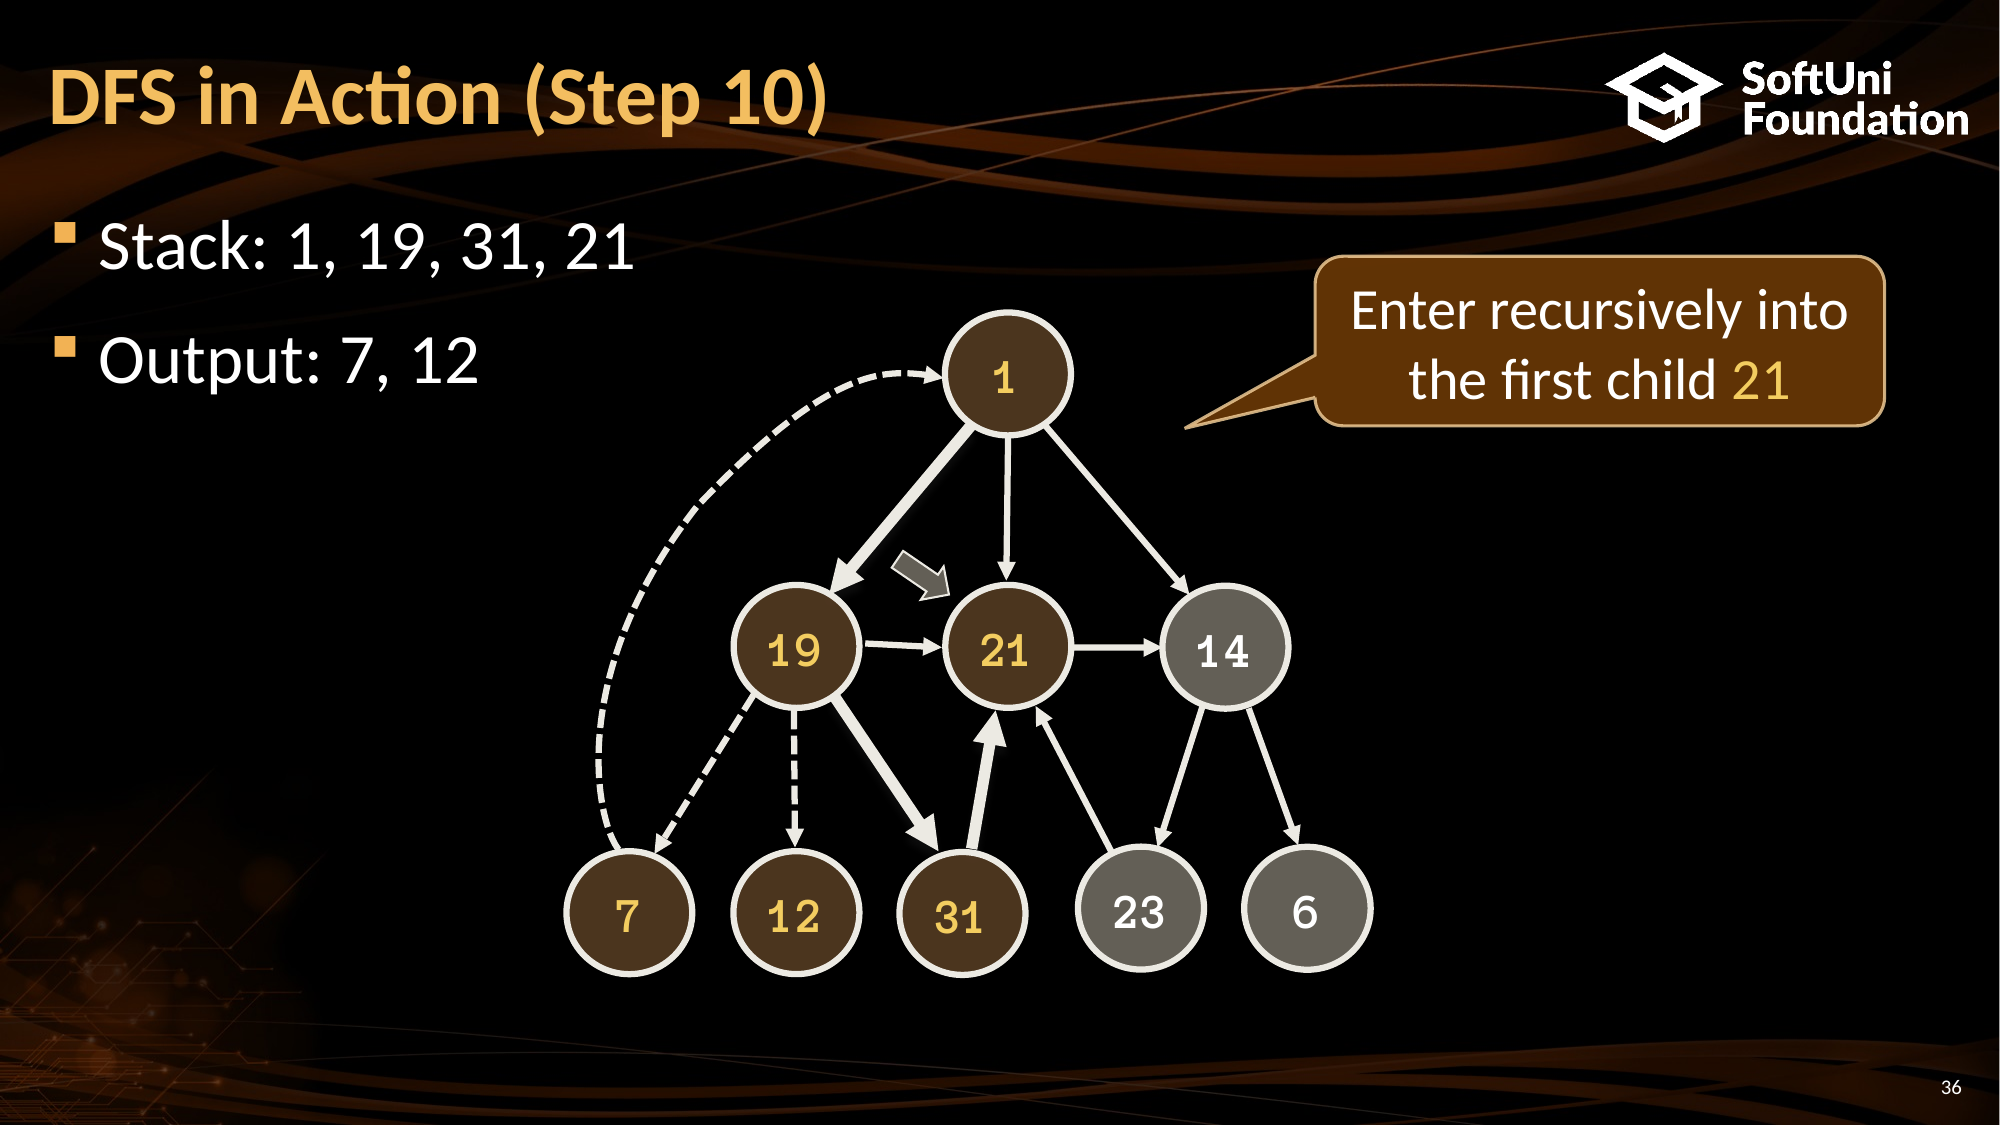

# DFS in Action (Step 10)
Stack: 1, 19, 31, 21
Output: 7, 12
Enter recursively into the first child 21
1

21
19
14

23
6
12
7
31

36